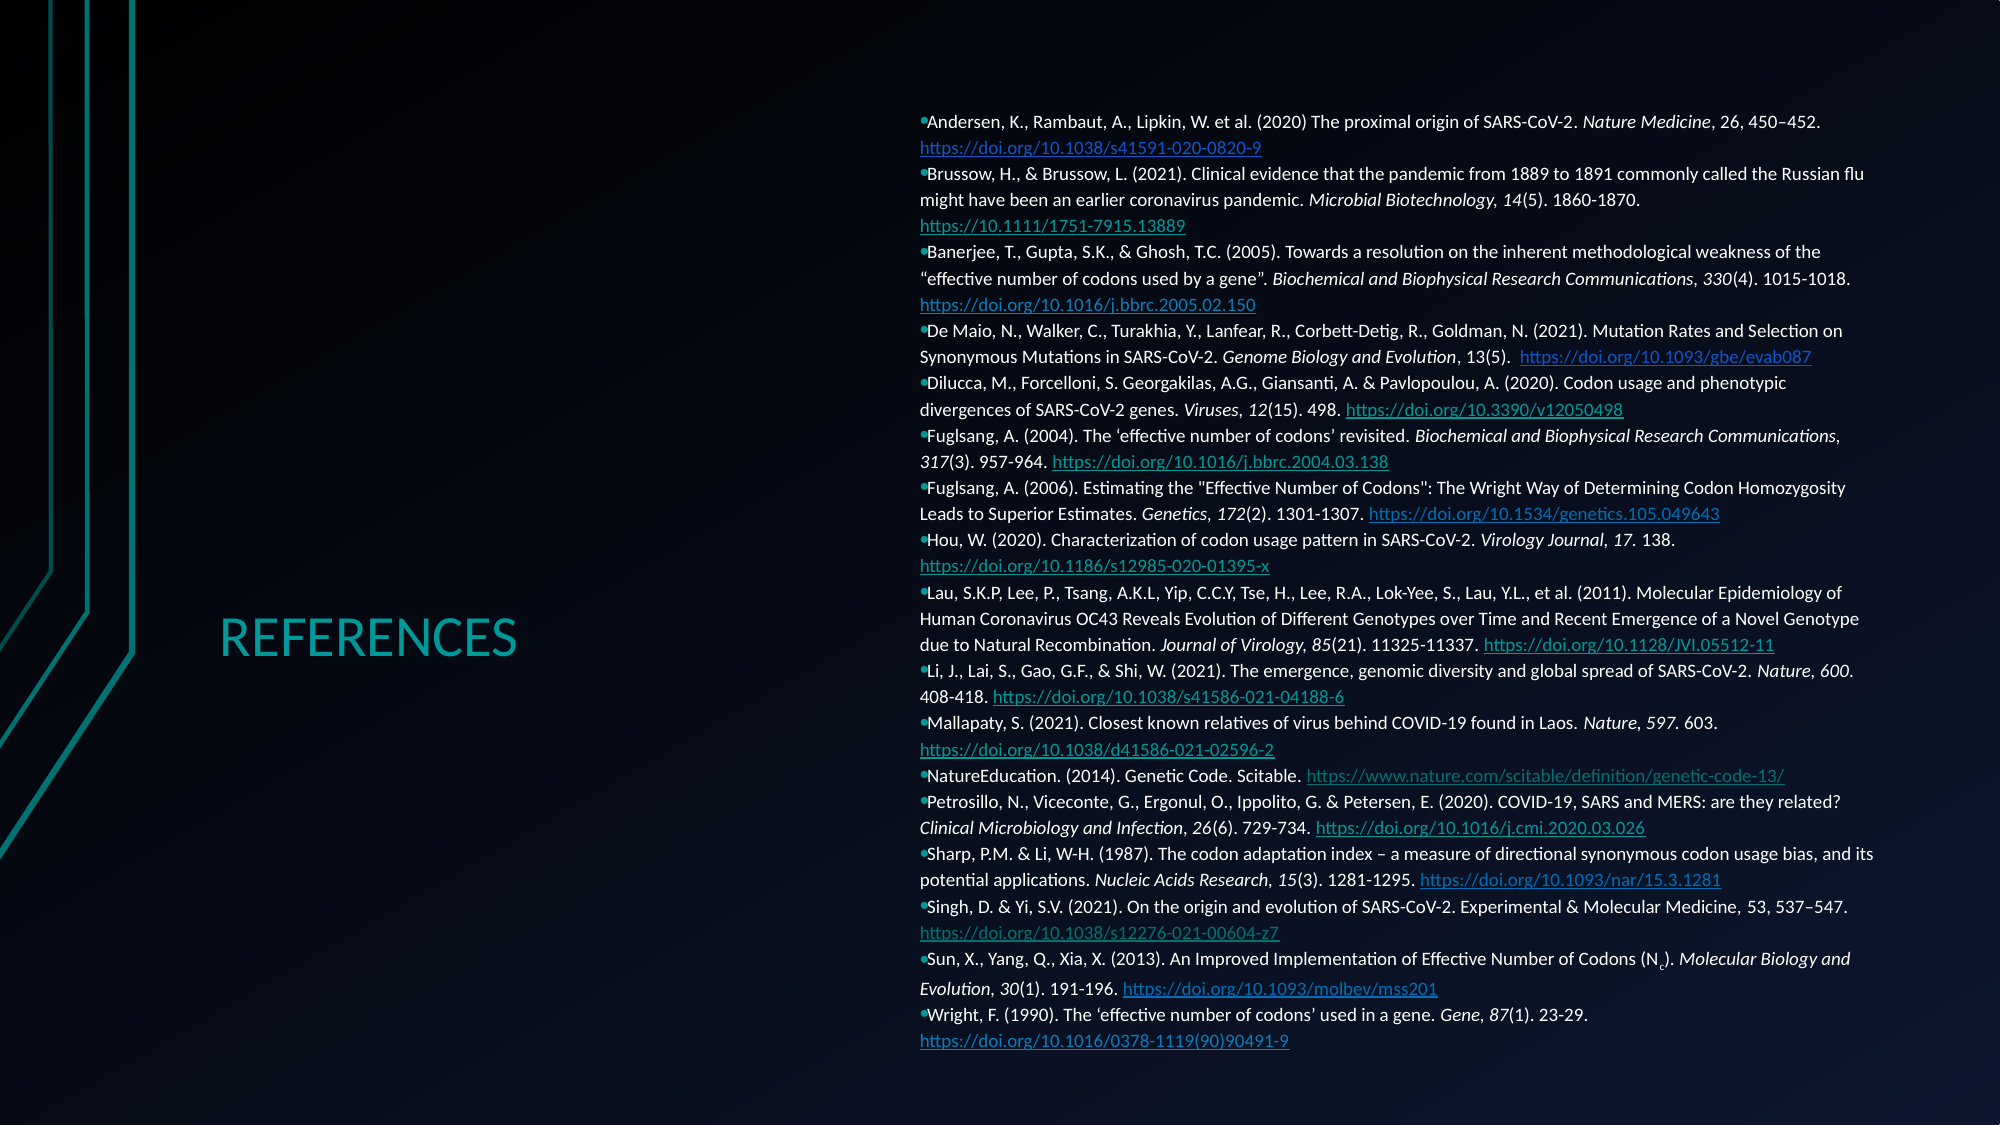

Andersen, K., Rambaut, A., Lipkin, W. et al. (2020) The proximal origin of SARS-CoV-2. Nature Medicine, 26, 450–452. https://doi.org/10.1038/s41591-020-0820-9
Brussow, H., & Brussow, L. (2021). Clinical evidence that the pandemic from 1889 to 1891 commonly called the Russian flu might have been an earlier coronavirus pandemic. Microbial Biotechnology, 14(5). 1860-1870. https://10.1111/1751-7915.13889
Banerjee, T., Gupta, S.K., & Ghosh, T.C. (2005). Towards a resolution on the inherent methodological weakness of the “effective number of codons used by a gene”. Biochemical and Biophysical Research Communications, 330(4). 1015-1018. https://doi.org/10.1016/j.bbrc.2005.02.150
De Maio, N., Walker, C., Turakhia, Y., Lanfear, R., Corbett-Detig, R., Goldman, N. (2021). Mutation Rates and Selection on Synonymous Mutations in SARS-CoV-2. Genome Biology and Evolution, 13(5).  https://doi.org/10.1093/gbe/evab087
Dilucca, M., Forcelloni, S. Georgakilas, A.G., Giansanti, A. & Pavlopoulou, A. (2020). Codon usage and phenotypic divergences of SARS-CoV-2 genes. Viruses, 12(15). 498. https://doi.org/10.3390/v12050498
Fuglsang, A. (2004). The ‘effective number of codons’ revisited. Biochemical and Biophysical Research Communications, 317(3). 957-964. https://doi.org/10.1016/j.bbrc.2004.03.138
Fuglsang, A. (2006). Estimating the "Effective Number of Codons": The Wright Way of Determining Codon Homozygosity Leads to Superior Estimates. Genetics, 172(2). 1301-1307. https://doi.org/10.1534/genetics.105.049643
Hou, W. (2020). Characterization of codon usage pattern in SARS-CoV-2. Virology Journal, 17. 138. https://doi.org/10.1186/s12985-020-01395-x
Lau, S.K.P, Lee, P., Tsang, A.K.L, Yip, C.C.Y, Tse, H., Lee, R.A., Lok-Yee, S., Lau, Y.L., et al. (2011). Molecular Epidemiology of Human Coronavirus OC43 Reveals Evolution of Different Genotypes over Time and Recent Emergence of a Novel Genotype due to Natural Recombination. Journal of Virology, 85(21). 11325-11337. https://doi.org/10.1128/JVI.05512-11
Li, J., Lai, S., Gao, G.F., & Shi, W. (2021). The emergence, genomic diversity and global spread of SARS-CoV-2. Nature, 600. 408-418. https://doi.org/10.1038/s41586-021-04188-6
Mallapaty, S. (2021). Closest known relatives of virus behind COVID-19 found in Laos. Nature, 597. 603. https://doi.org/10.1038/d41586-021-02596-2
NatureEducation. (2014). Genetic Code. Scitable. https://www.nature.com/scitable/definition/genetic-code-13/
Petrosillo, N., Viceconte, G., Ergonul, O., Ippolito, G. & Petersen, E. (2020). COVID-19, SARS and MERS: are they related? Clinical Microbiology and Infection, 26(6). 729-734. https://doi.org/10.1016/j.cmi.2020.03.026
Sharp, P.M. & Li, W-H. (1987). The codon adaptation index – a measure of directional synonymous codon usage bias, and its potential applications. Nucleic Acids Research, 15(3). 1281-1295. https://doi.org/10.1093/nar/15.3.1281
Singh, D. & Yi, S.V. (2021). On the origin and evolution of SARS-CoV-2. Experimental & Molecular Medicine, 53, 537–547. https://doi.org/10.1038/s12276-021-00604-z7
Sun, X., Yang, Q., Xia, X. (2013). An Improved Implementation of Effective Number of Codons (Nc). Molecular Biology and Evolution, 30(1). 191-196. https://doi.org/10.1093/molbev/mss201
Wright, F. (1990). The ‘effective number of codons’ used in a gene. Gene, 87(1). 23-29. https://doi.org/10.1016/0378-1119(90)90491-9
# REFERENCES